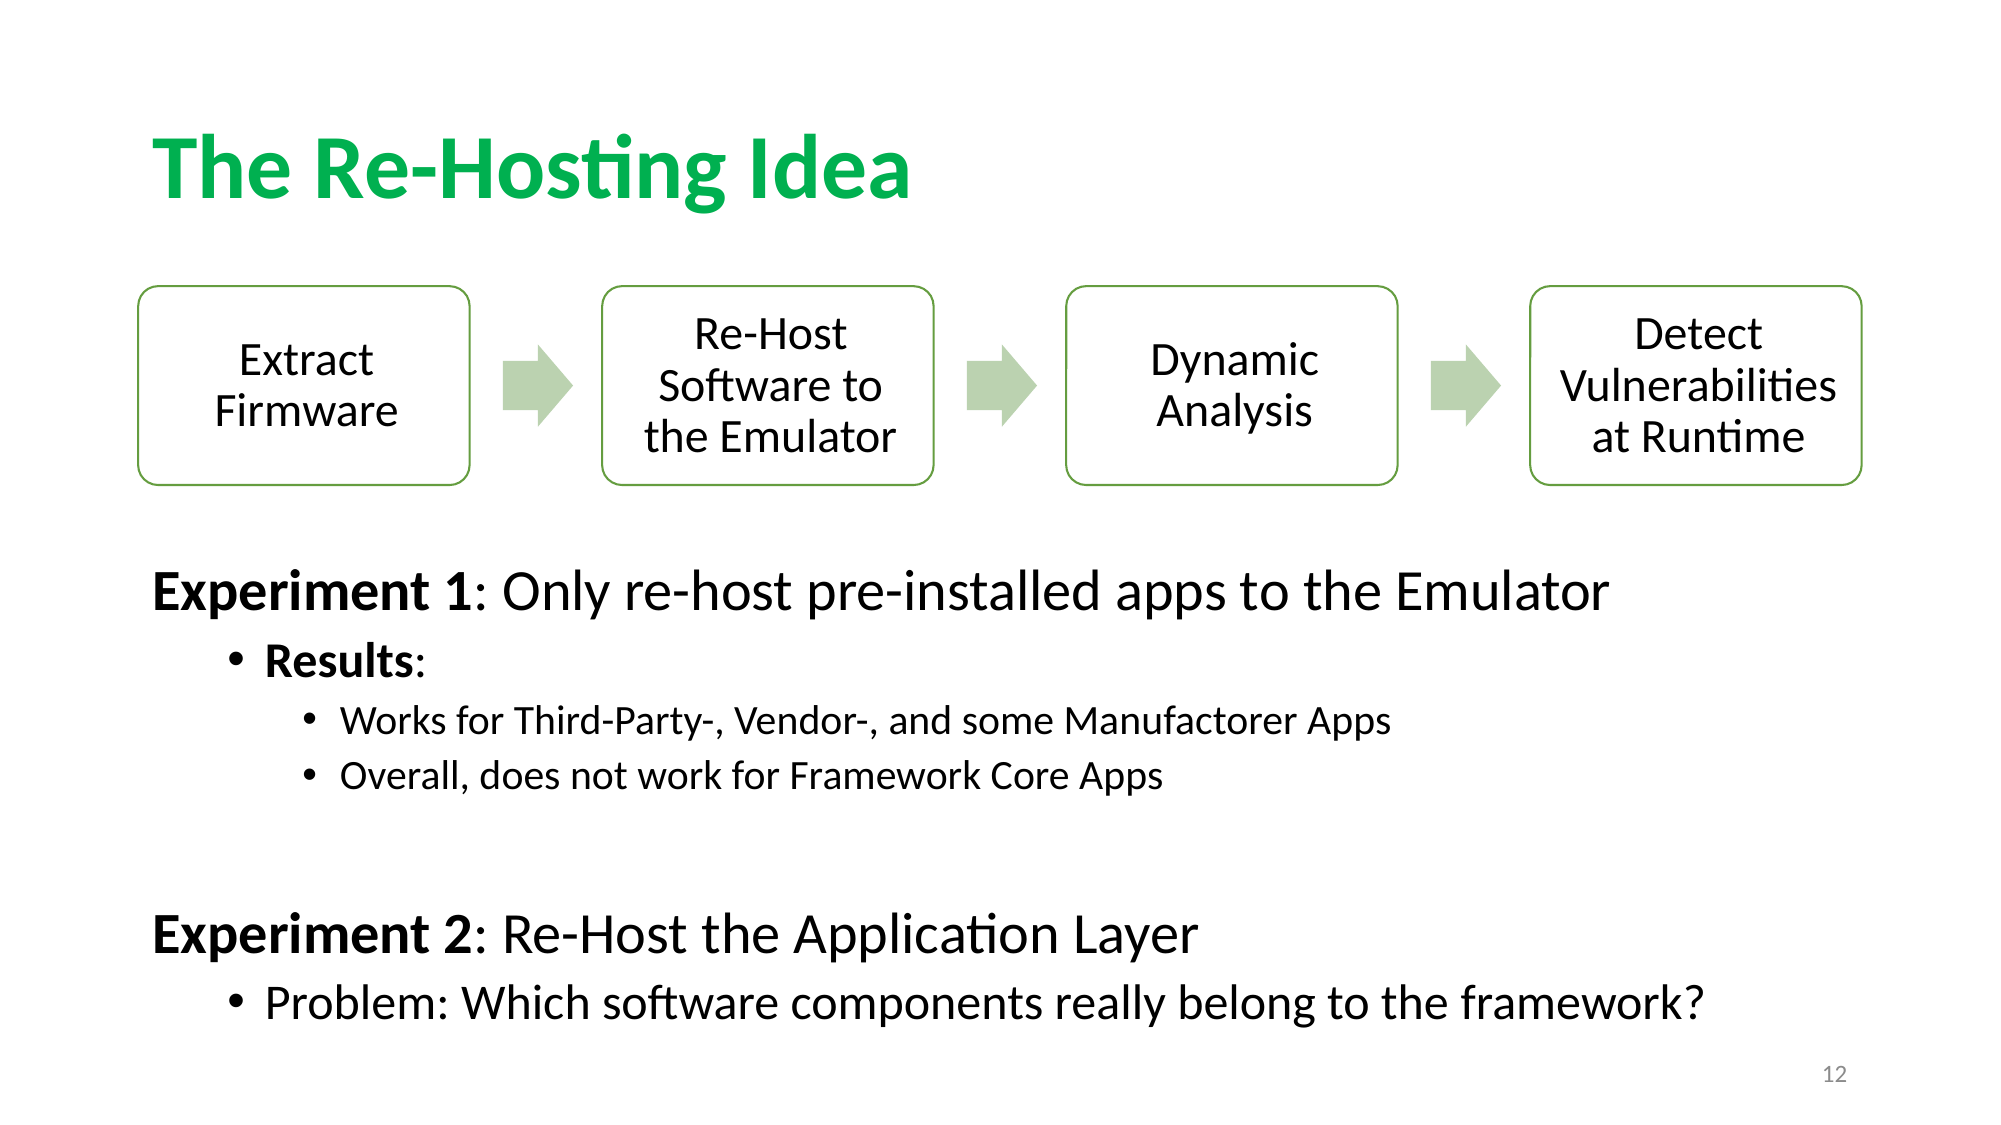

# The Re-Hosting Idea
Extract Firmware

Re-Host Software to the Emulator

Dynamic Analysis

Detect Vulnerabilities at Runtime
Experiment 1: Only re-host pre-installed apps to the Emulator
Results:
Works for Third-Party-, Vendor-, and some Manufactorer Apps
Overall, does not work for Framework Core Apps

Experiment 2: Re-Host the Application Layer
Problem: Which software components really belong to the framework?
12